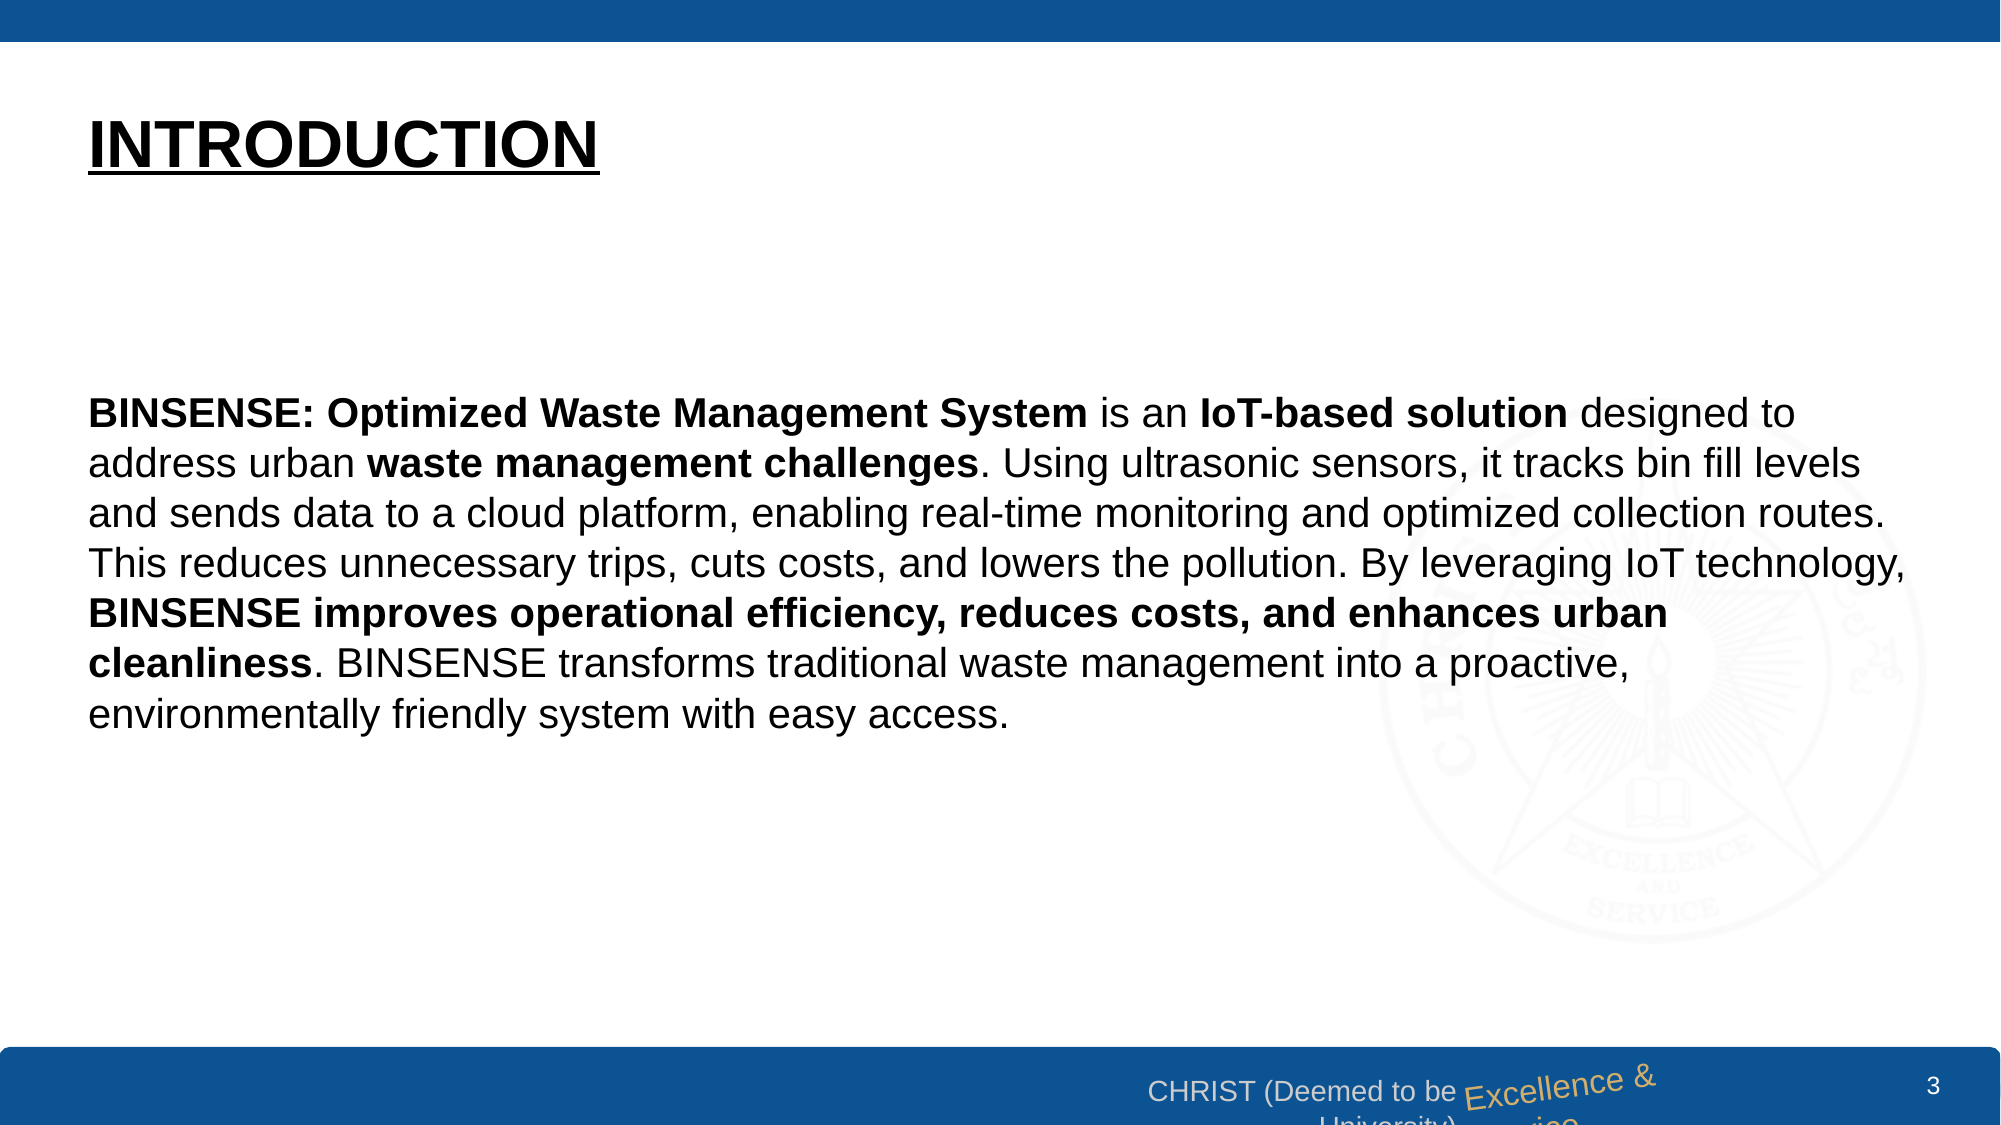

# INTRODUCTION

BINSENSE: Optimized Waste Management System is an IoT-based solution designed to address urban waste management challenges. Using ultrasonic sensors, it tracks bin fill levels and sends data to a cloud platform, enabling real-time monitoring and optimized collection routes. This reduces unnecessary trips, cuts costs, and lowers the pollution. By leveraging IoT technology, BINSENSE improves operational efficiency, reduces costs, and enhances urban cleanliness. BINSENSE transforms traditional waste management into a proactive, environmentally friendly system with easy access.
3